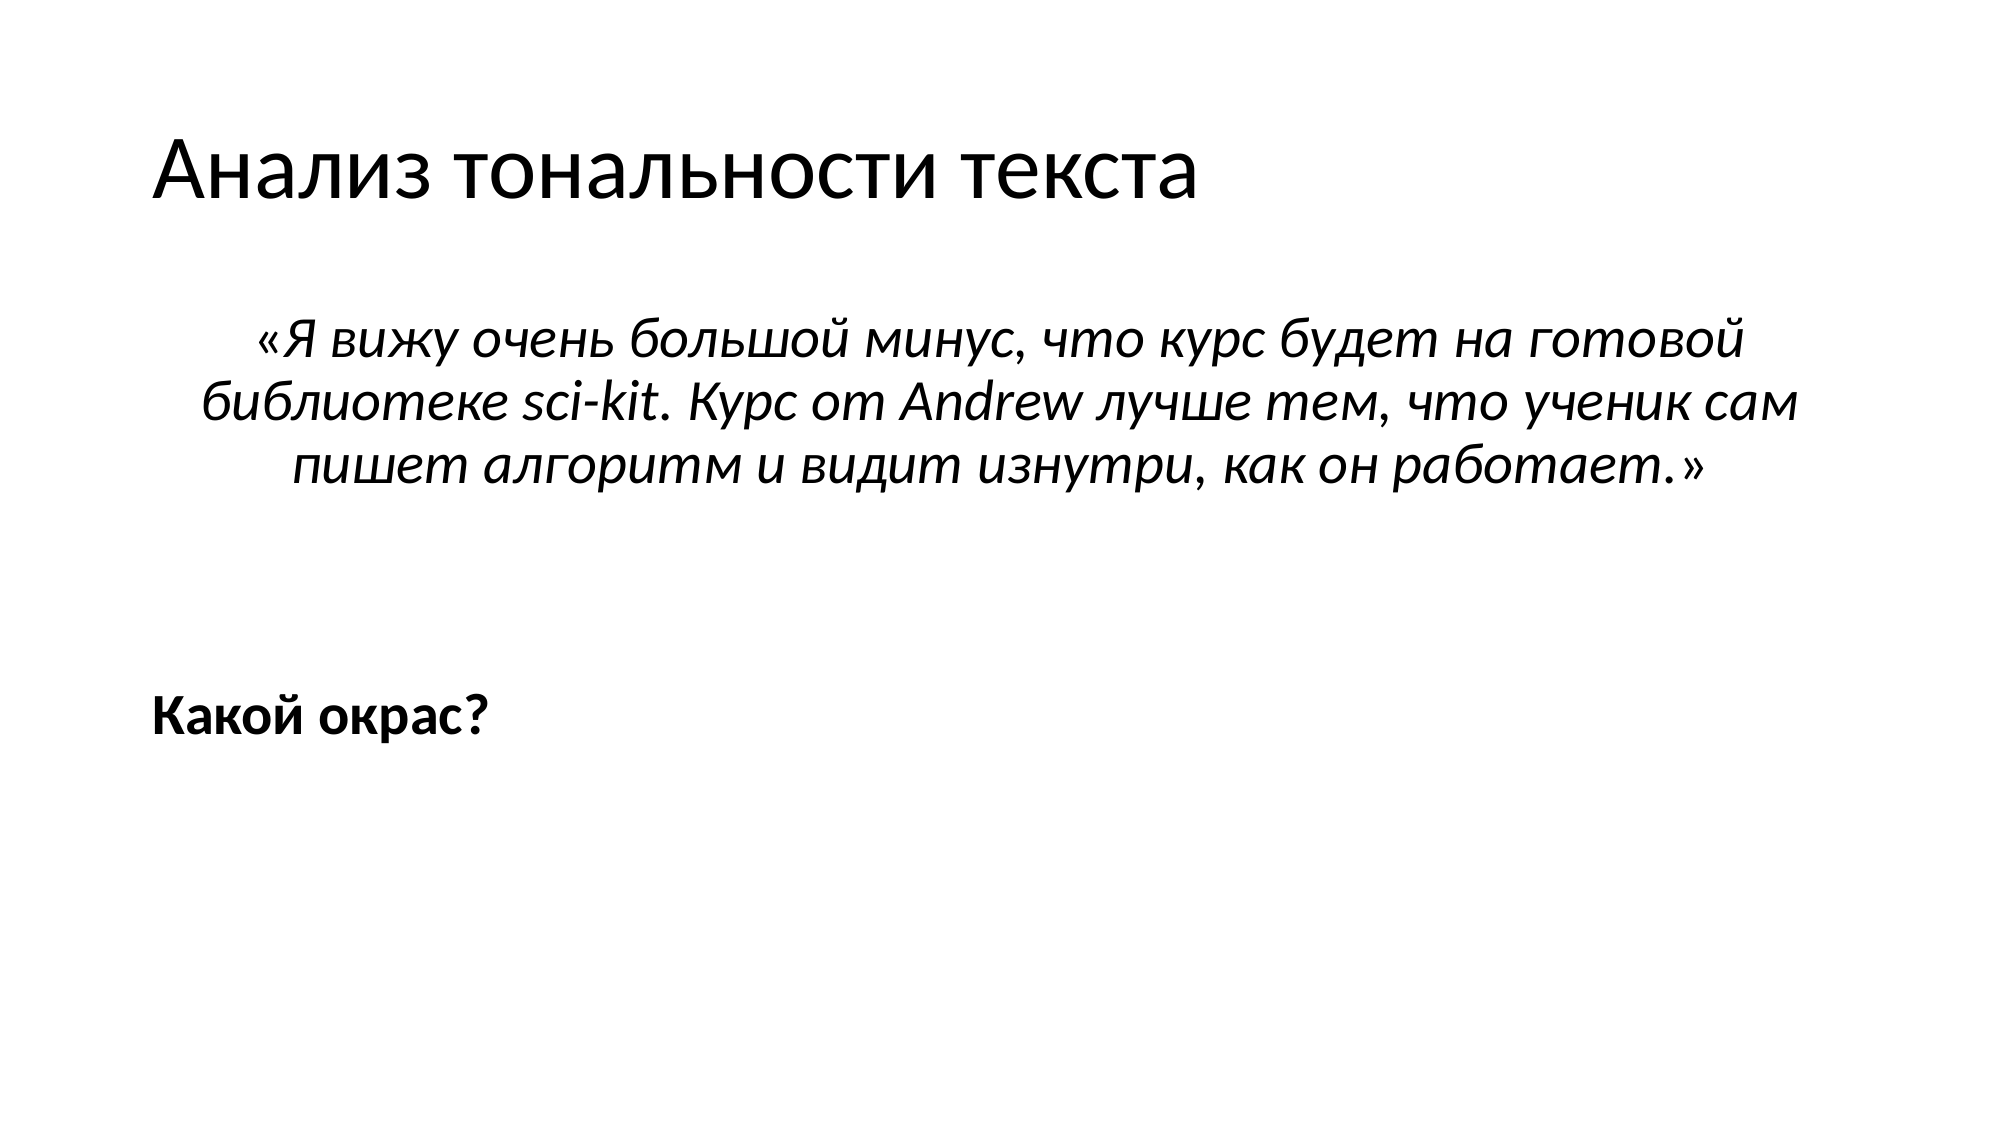

# Анализ тональности текста
«Я вижу очень большой минус, что курс будет на готовой библиотеке sci-kit. Курс от Andrew лучше тем, что ученик сам пишет алгоритм и видит изнутри, как он работает.»

Какой окрас?